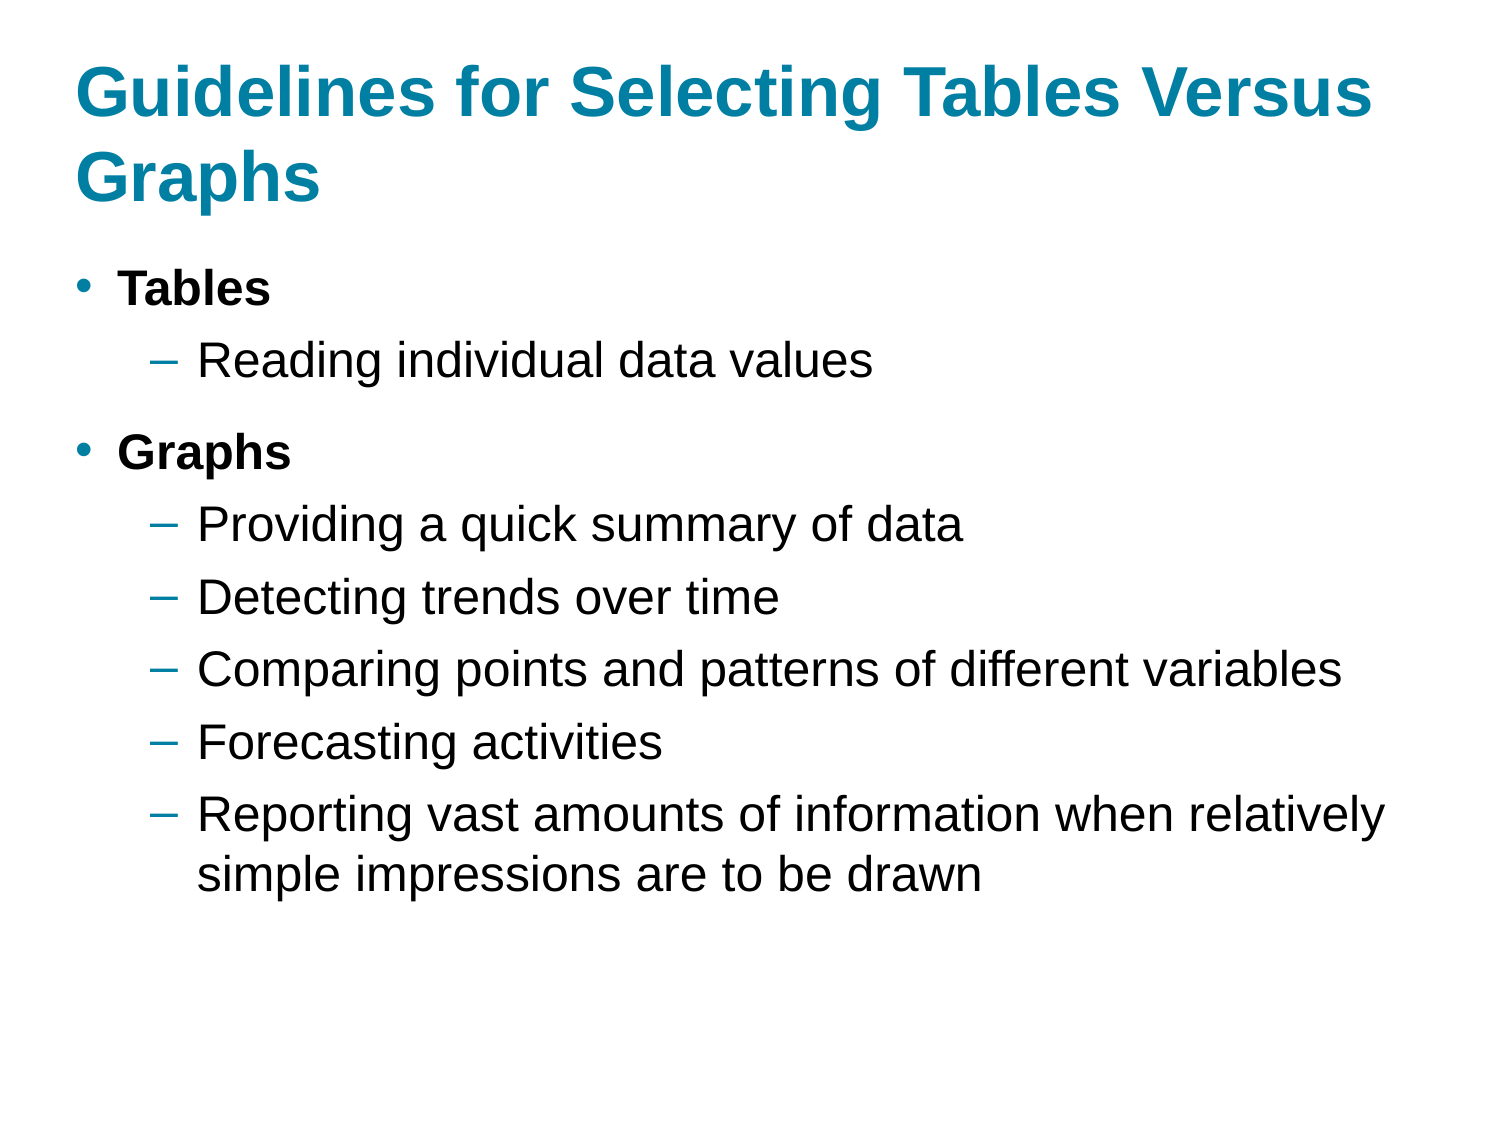

# Guidelines for Selecting Tables Versus Graphs
Tables
Reading individual data values
Graphs
Providing a quick summary of data
Detecting trends over time
Comparing points and patterns of different variables
Forecasting activities
Reporting vast amounts of information when relatively simple impressions are to be drawn